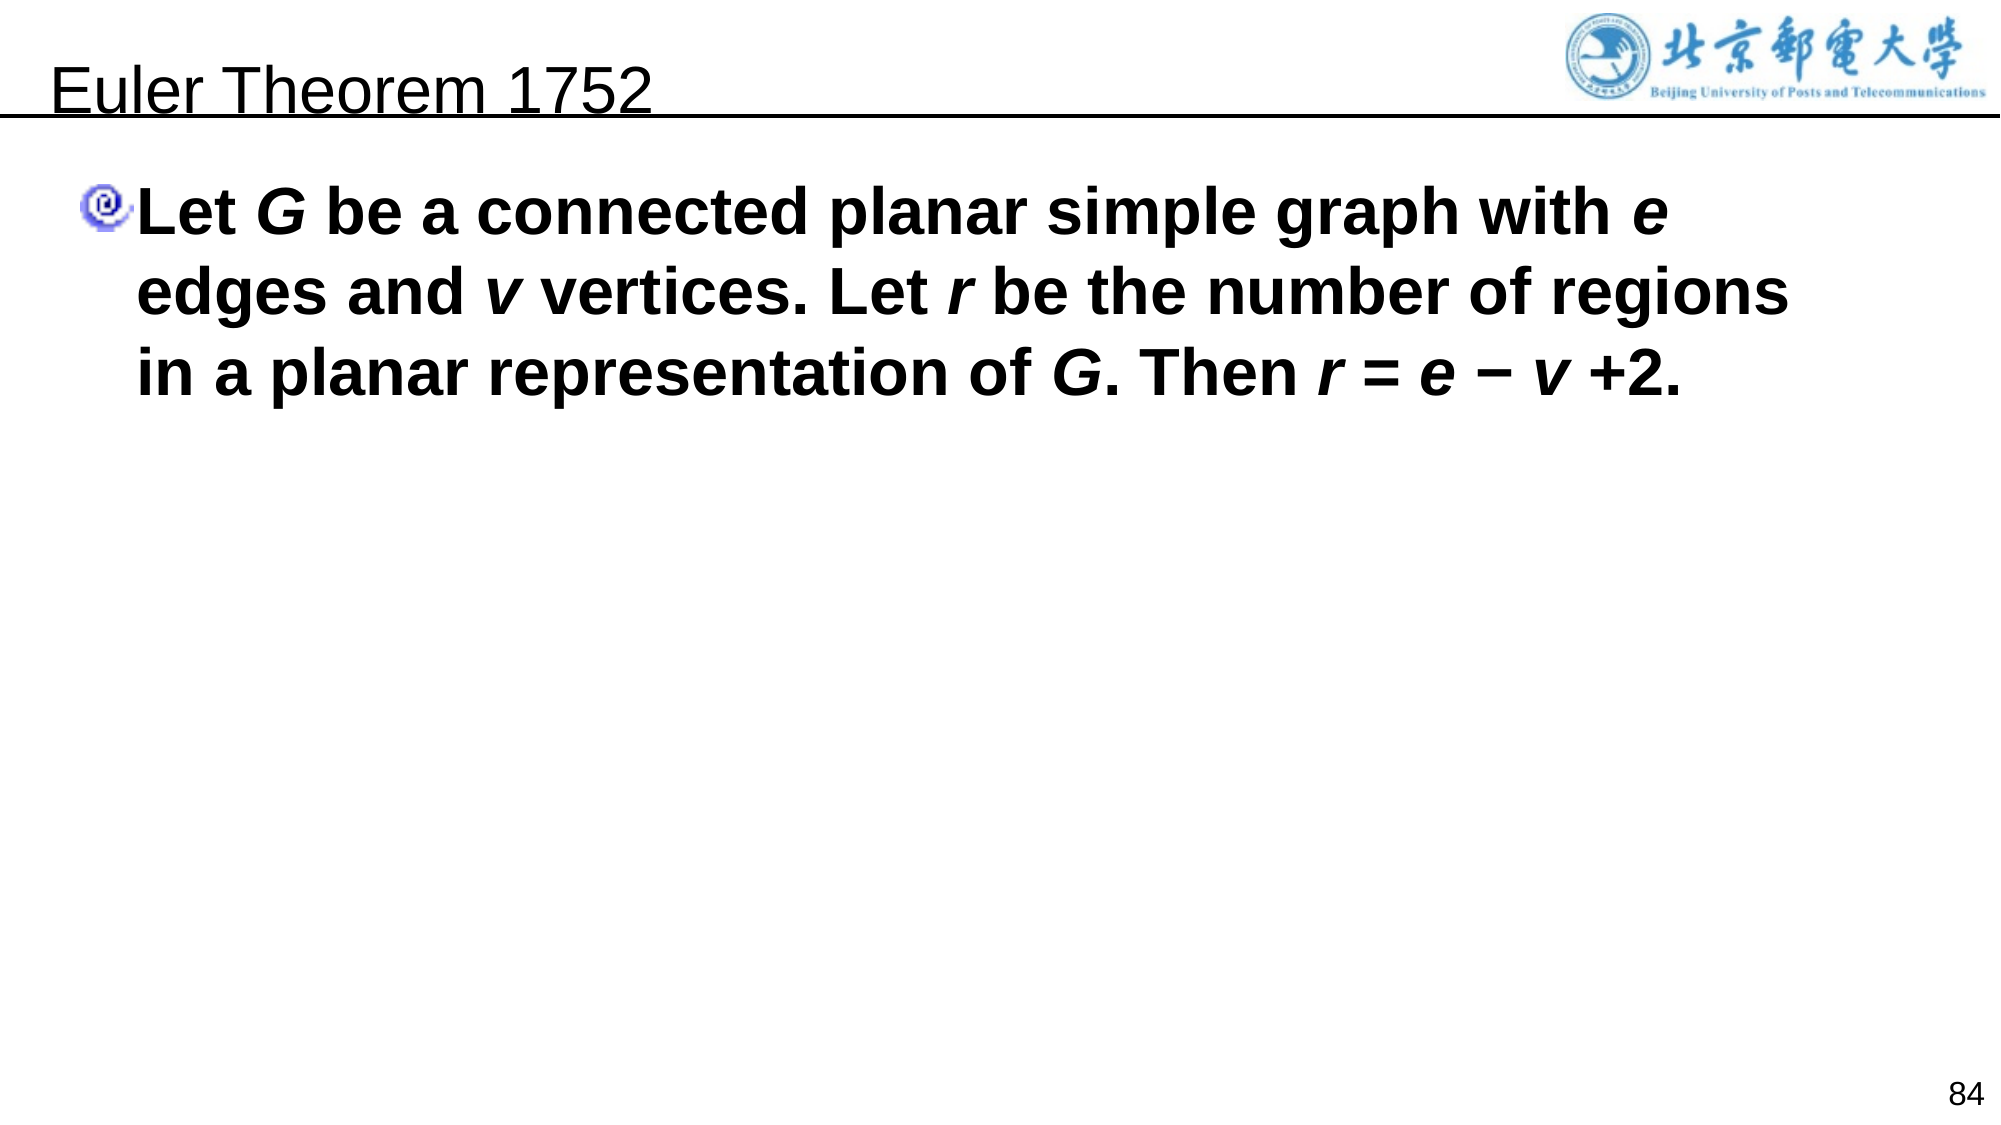

Euler Theorem 1752
Let G be a connected planar simple graph with e edges and v vertices. Let r be the number of regions in a planar representation of G. Then r = e − v +2.